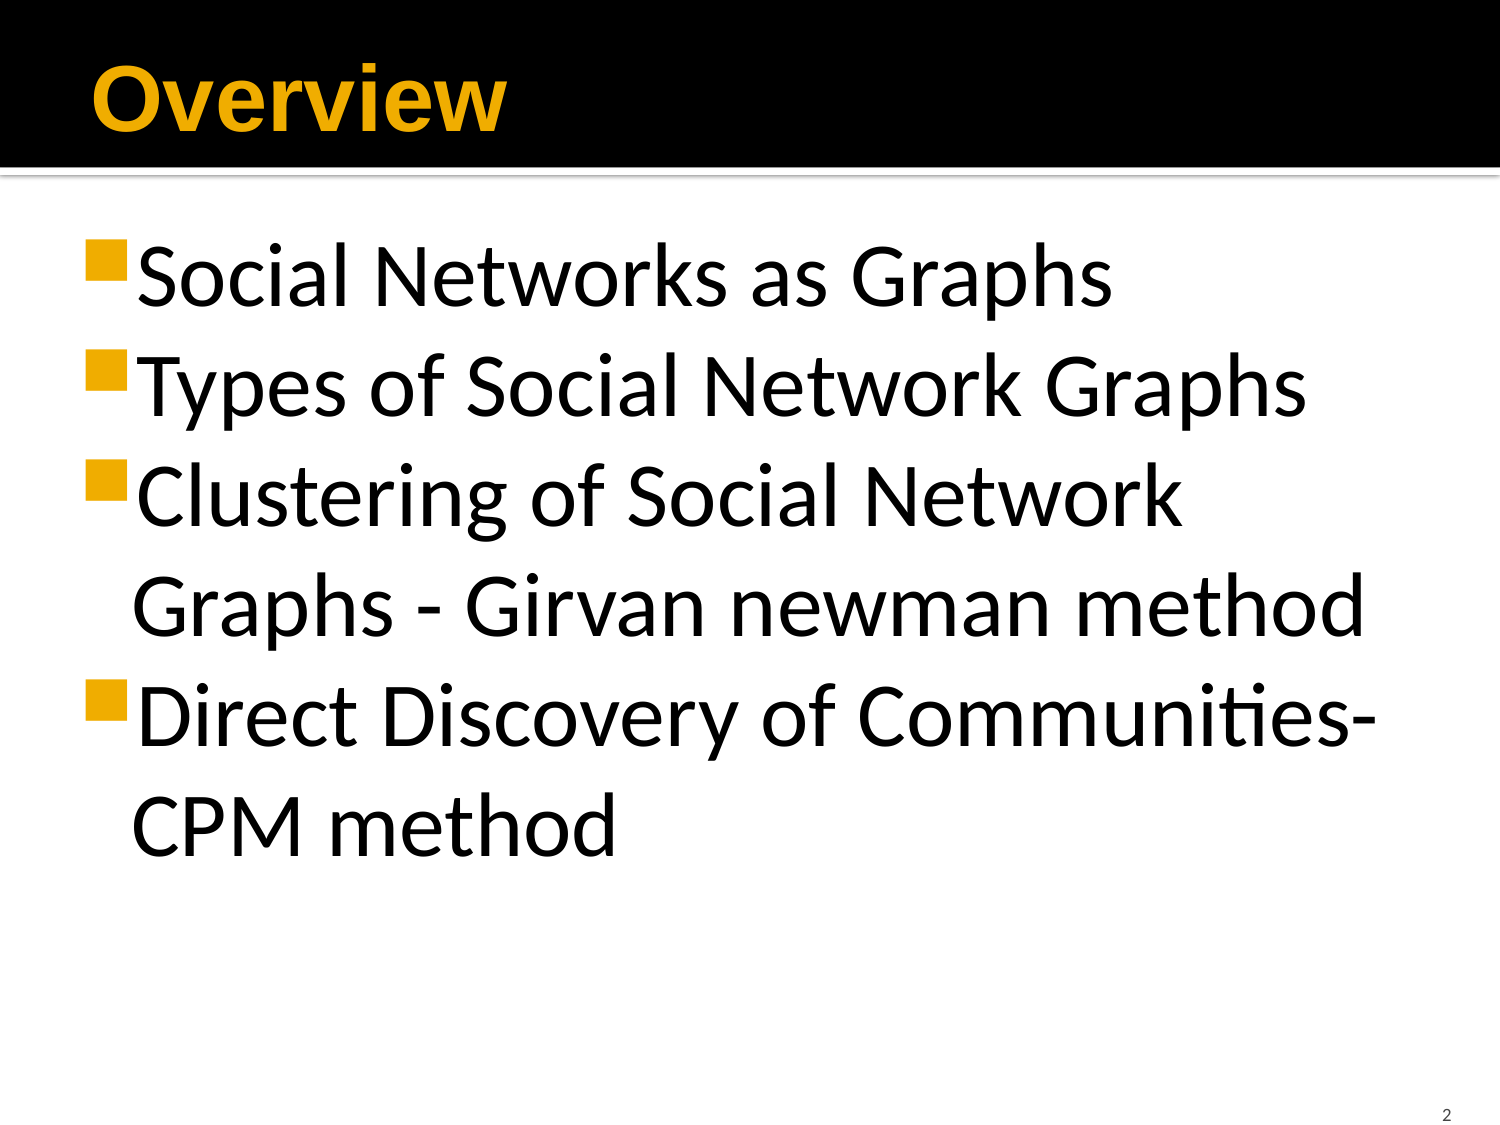

# Overview
Social Networks as Graphs
Types of Social Network Graphs
Clustering of Social Network Graphs - Girvan newman method
Direct Discovery of Communities- CPM method
2